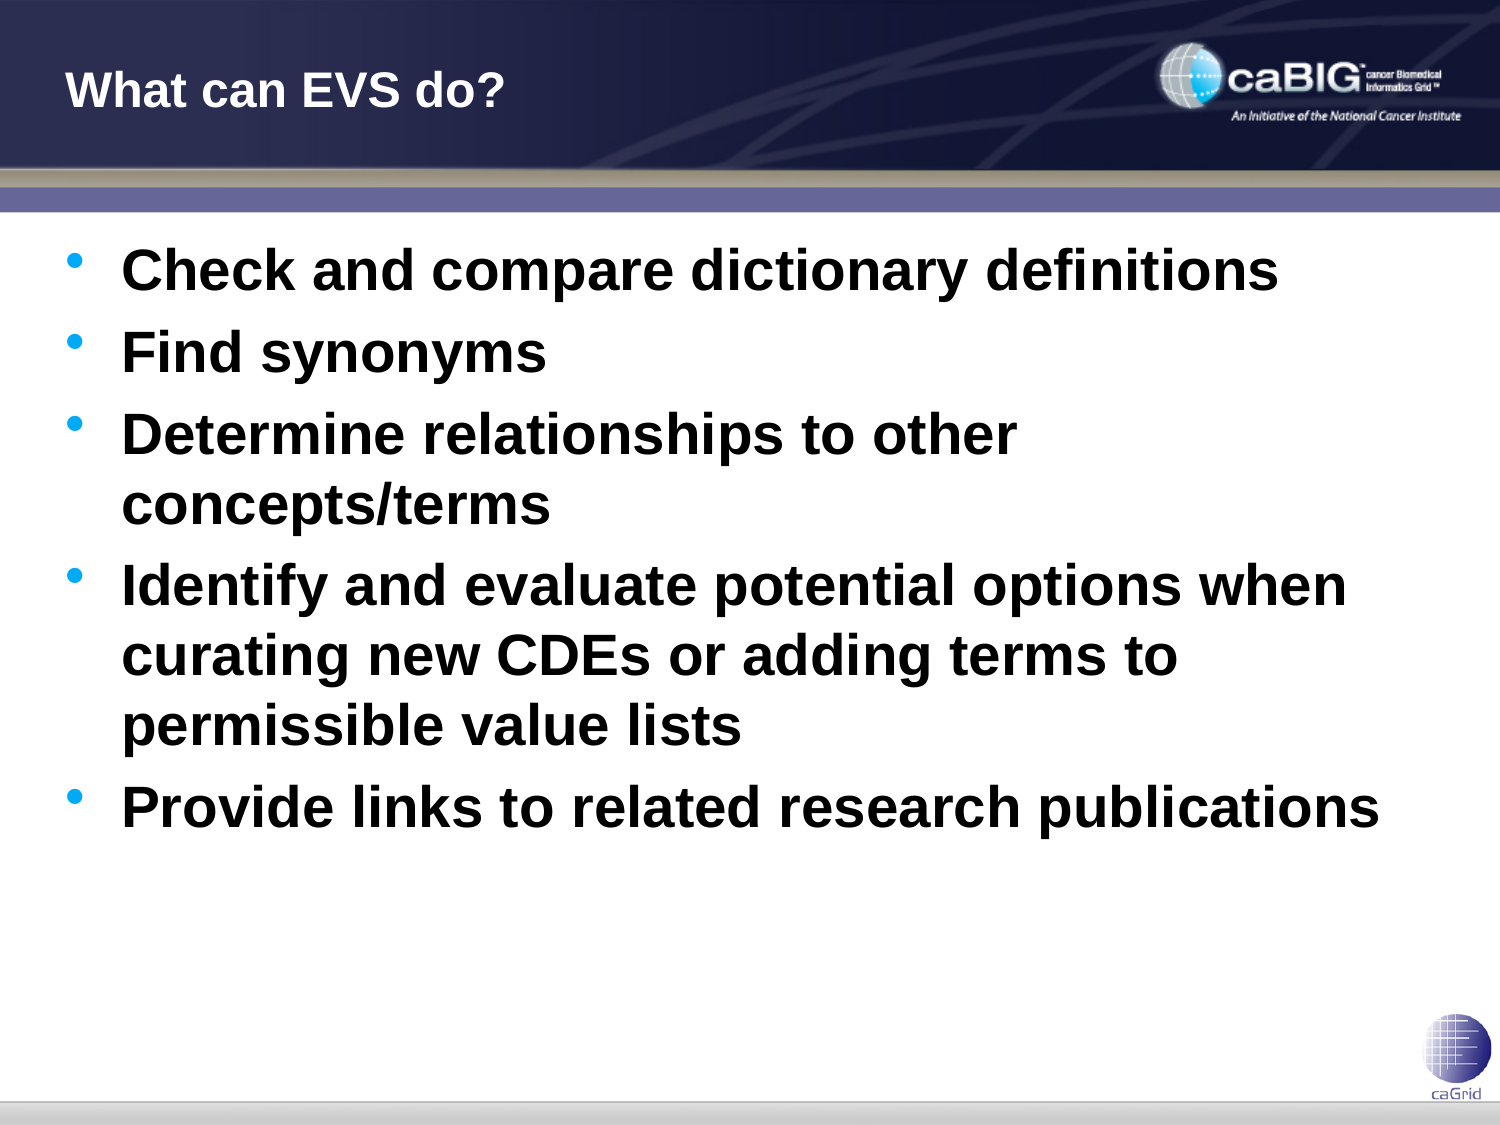

# What can EVS do?
Check and compare dictionary definitions
Find synonyms
Determine relationships to other concepts/terms
Identify and evaluate potential options when curating new CDEs or adding terms to permissible value lists
Provide links to related research publications